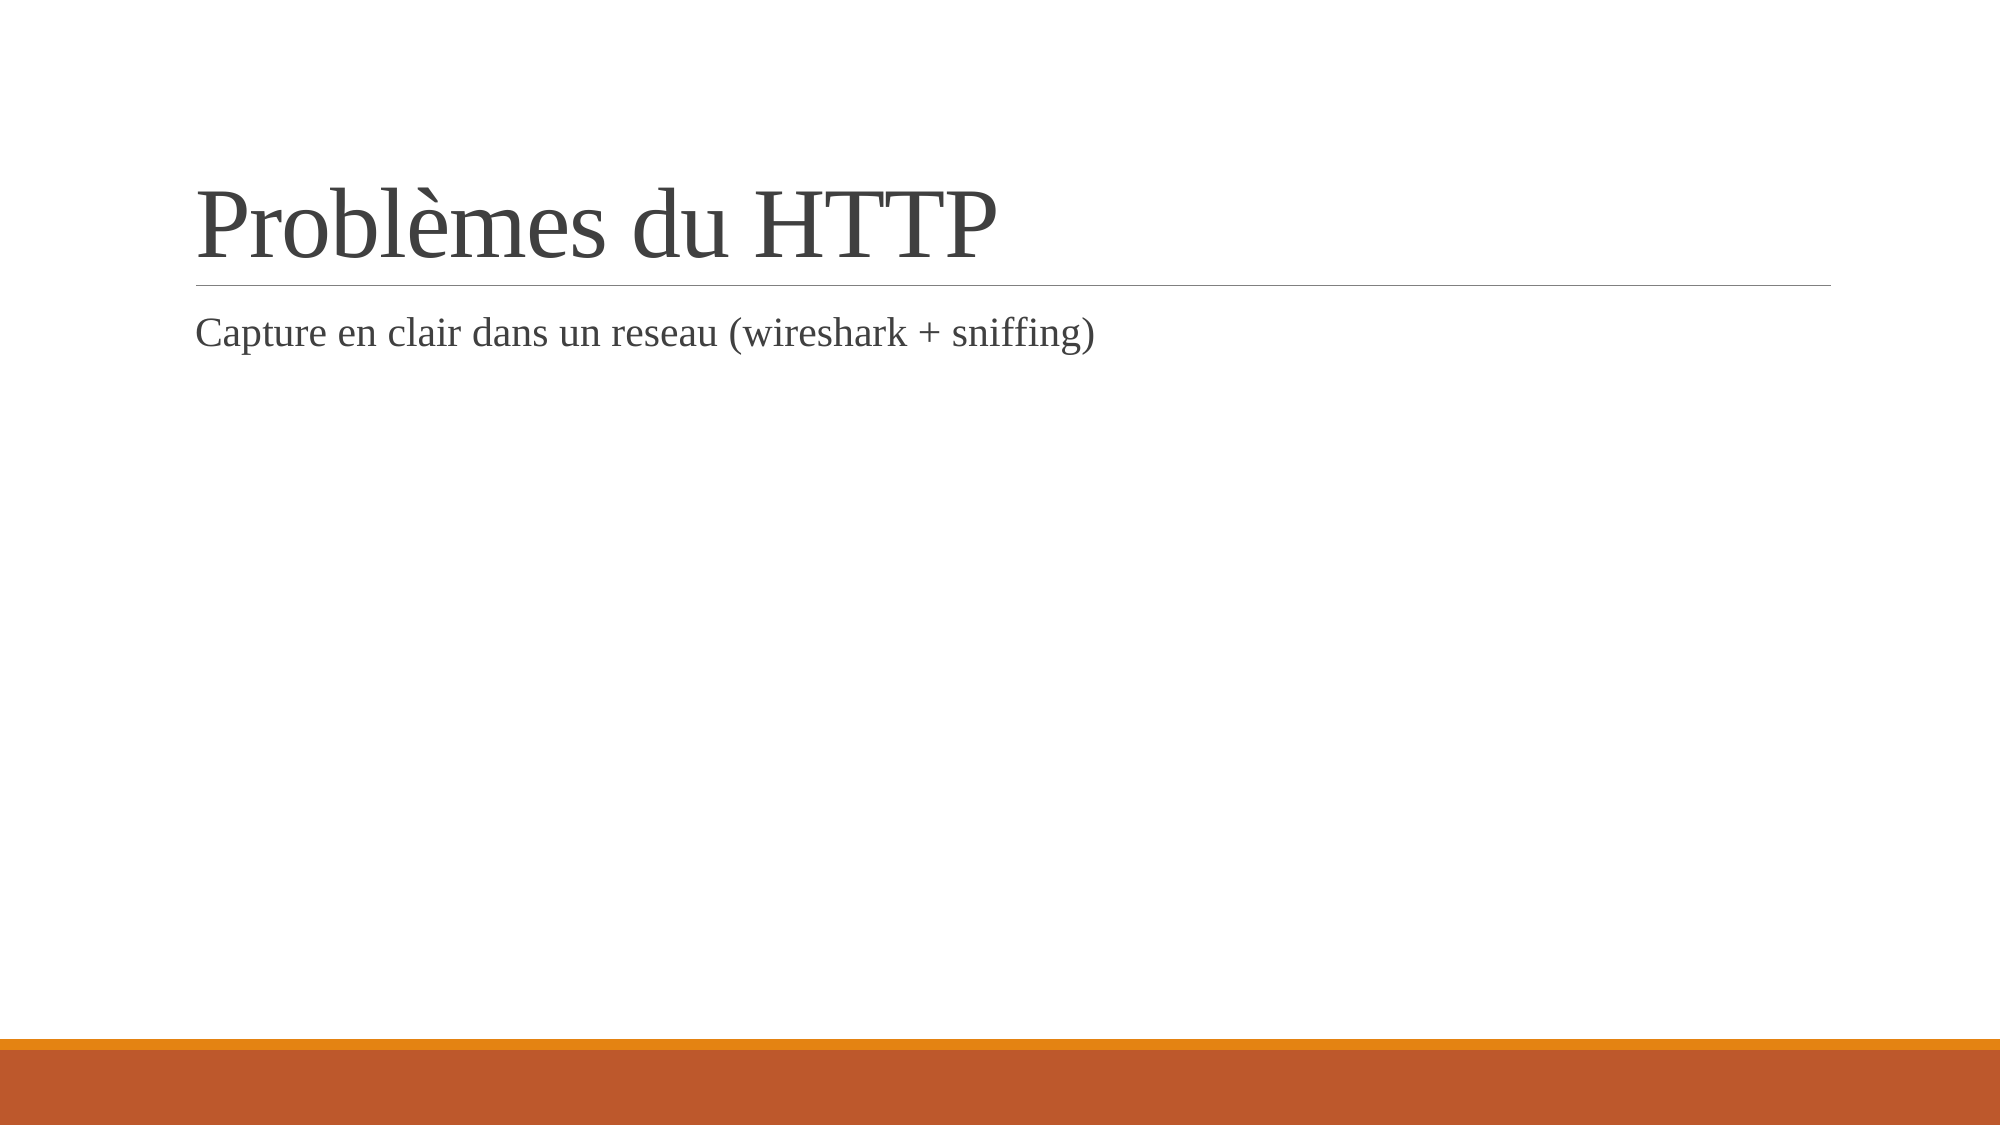

# Problèmes du HTTP
Capture en clair dans un reseau (wireshark + sniffing)